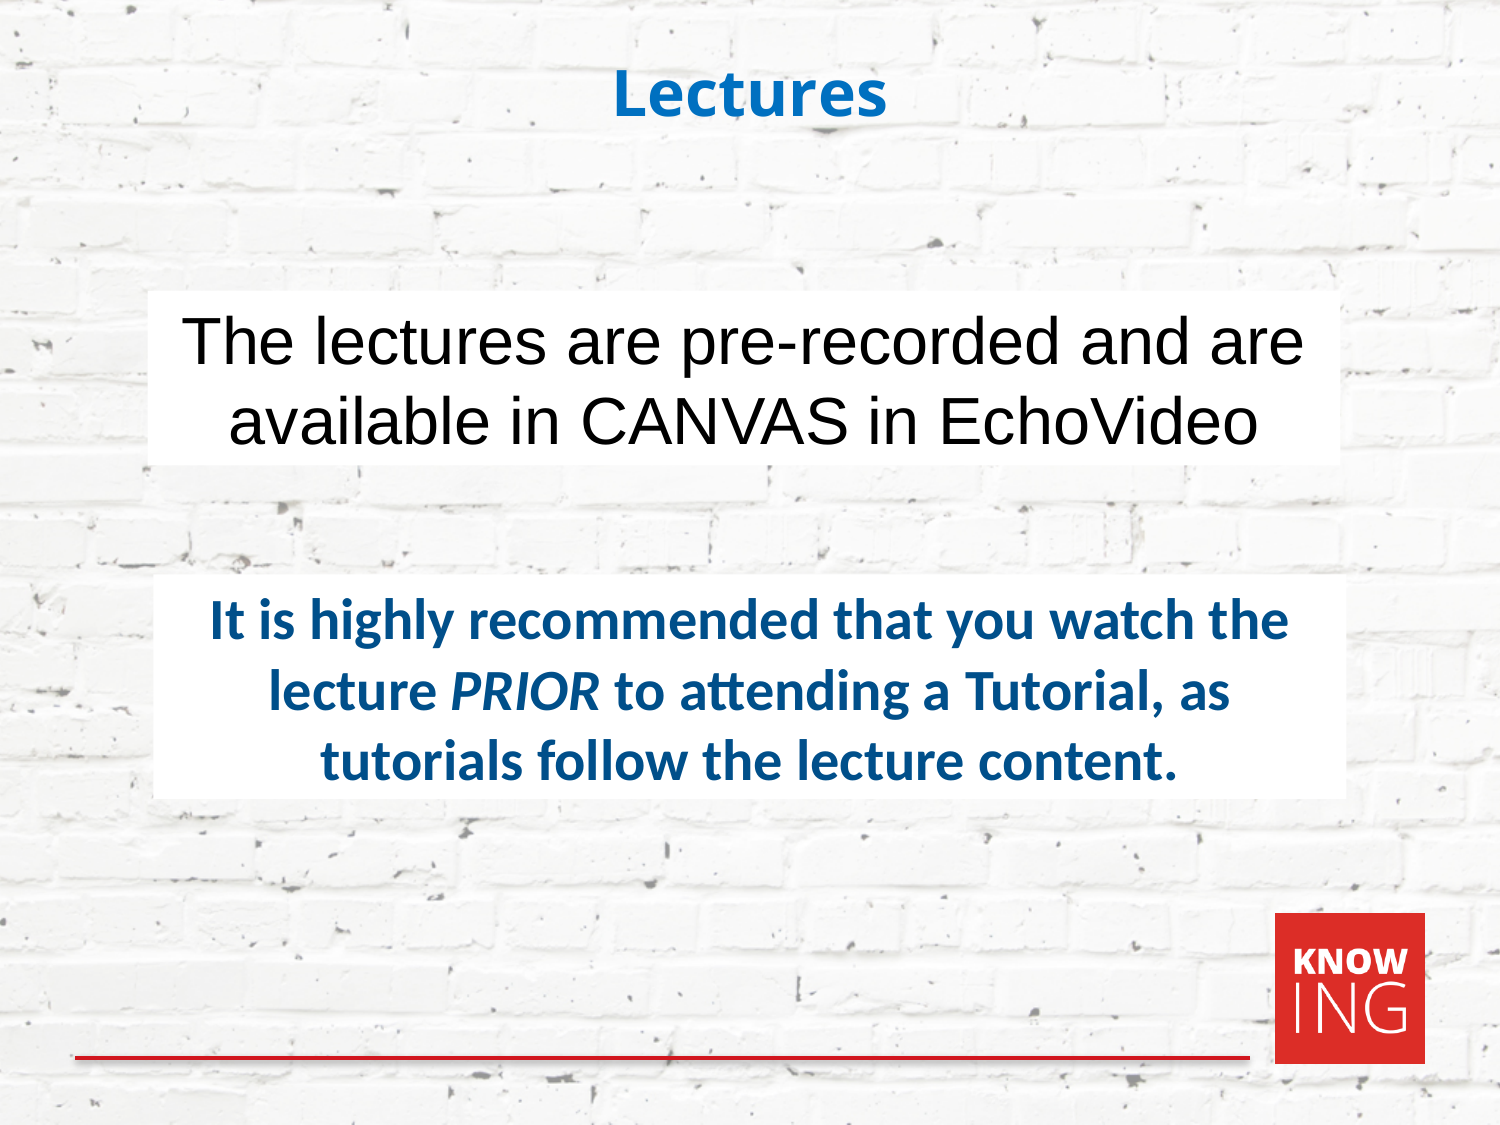

# Lectures
The lectures are pre-recorded and are available in CANVAS in EchoVideo
It is highly recommended that you watch the lecture PRIOR to attending a Tutorial, as tutorials follow the lecture content.